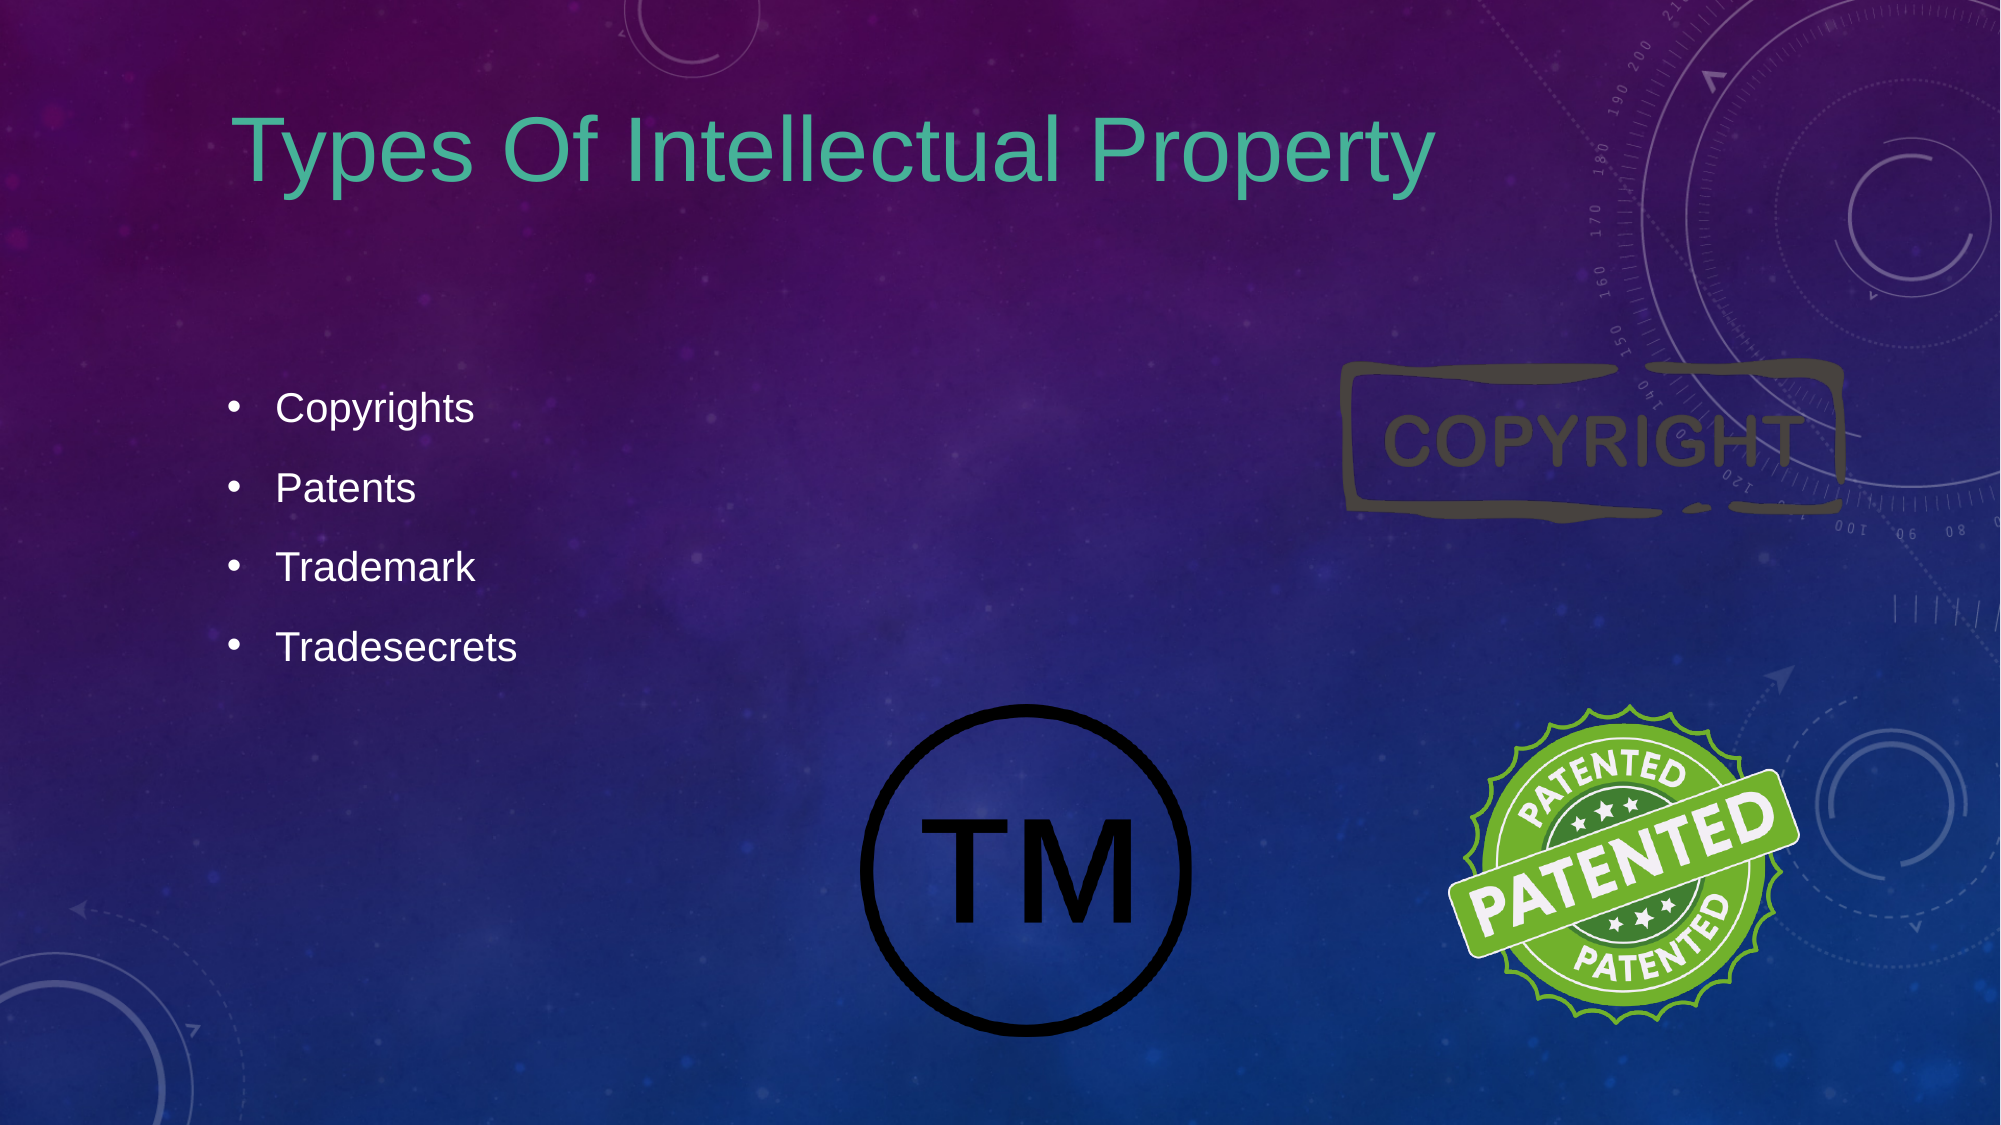

Types Of Intellectual Property

Copyrights
Patents
Trademark
Tradesecrets